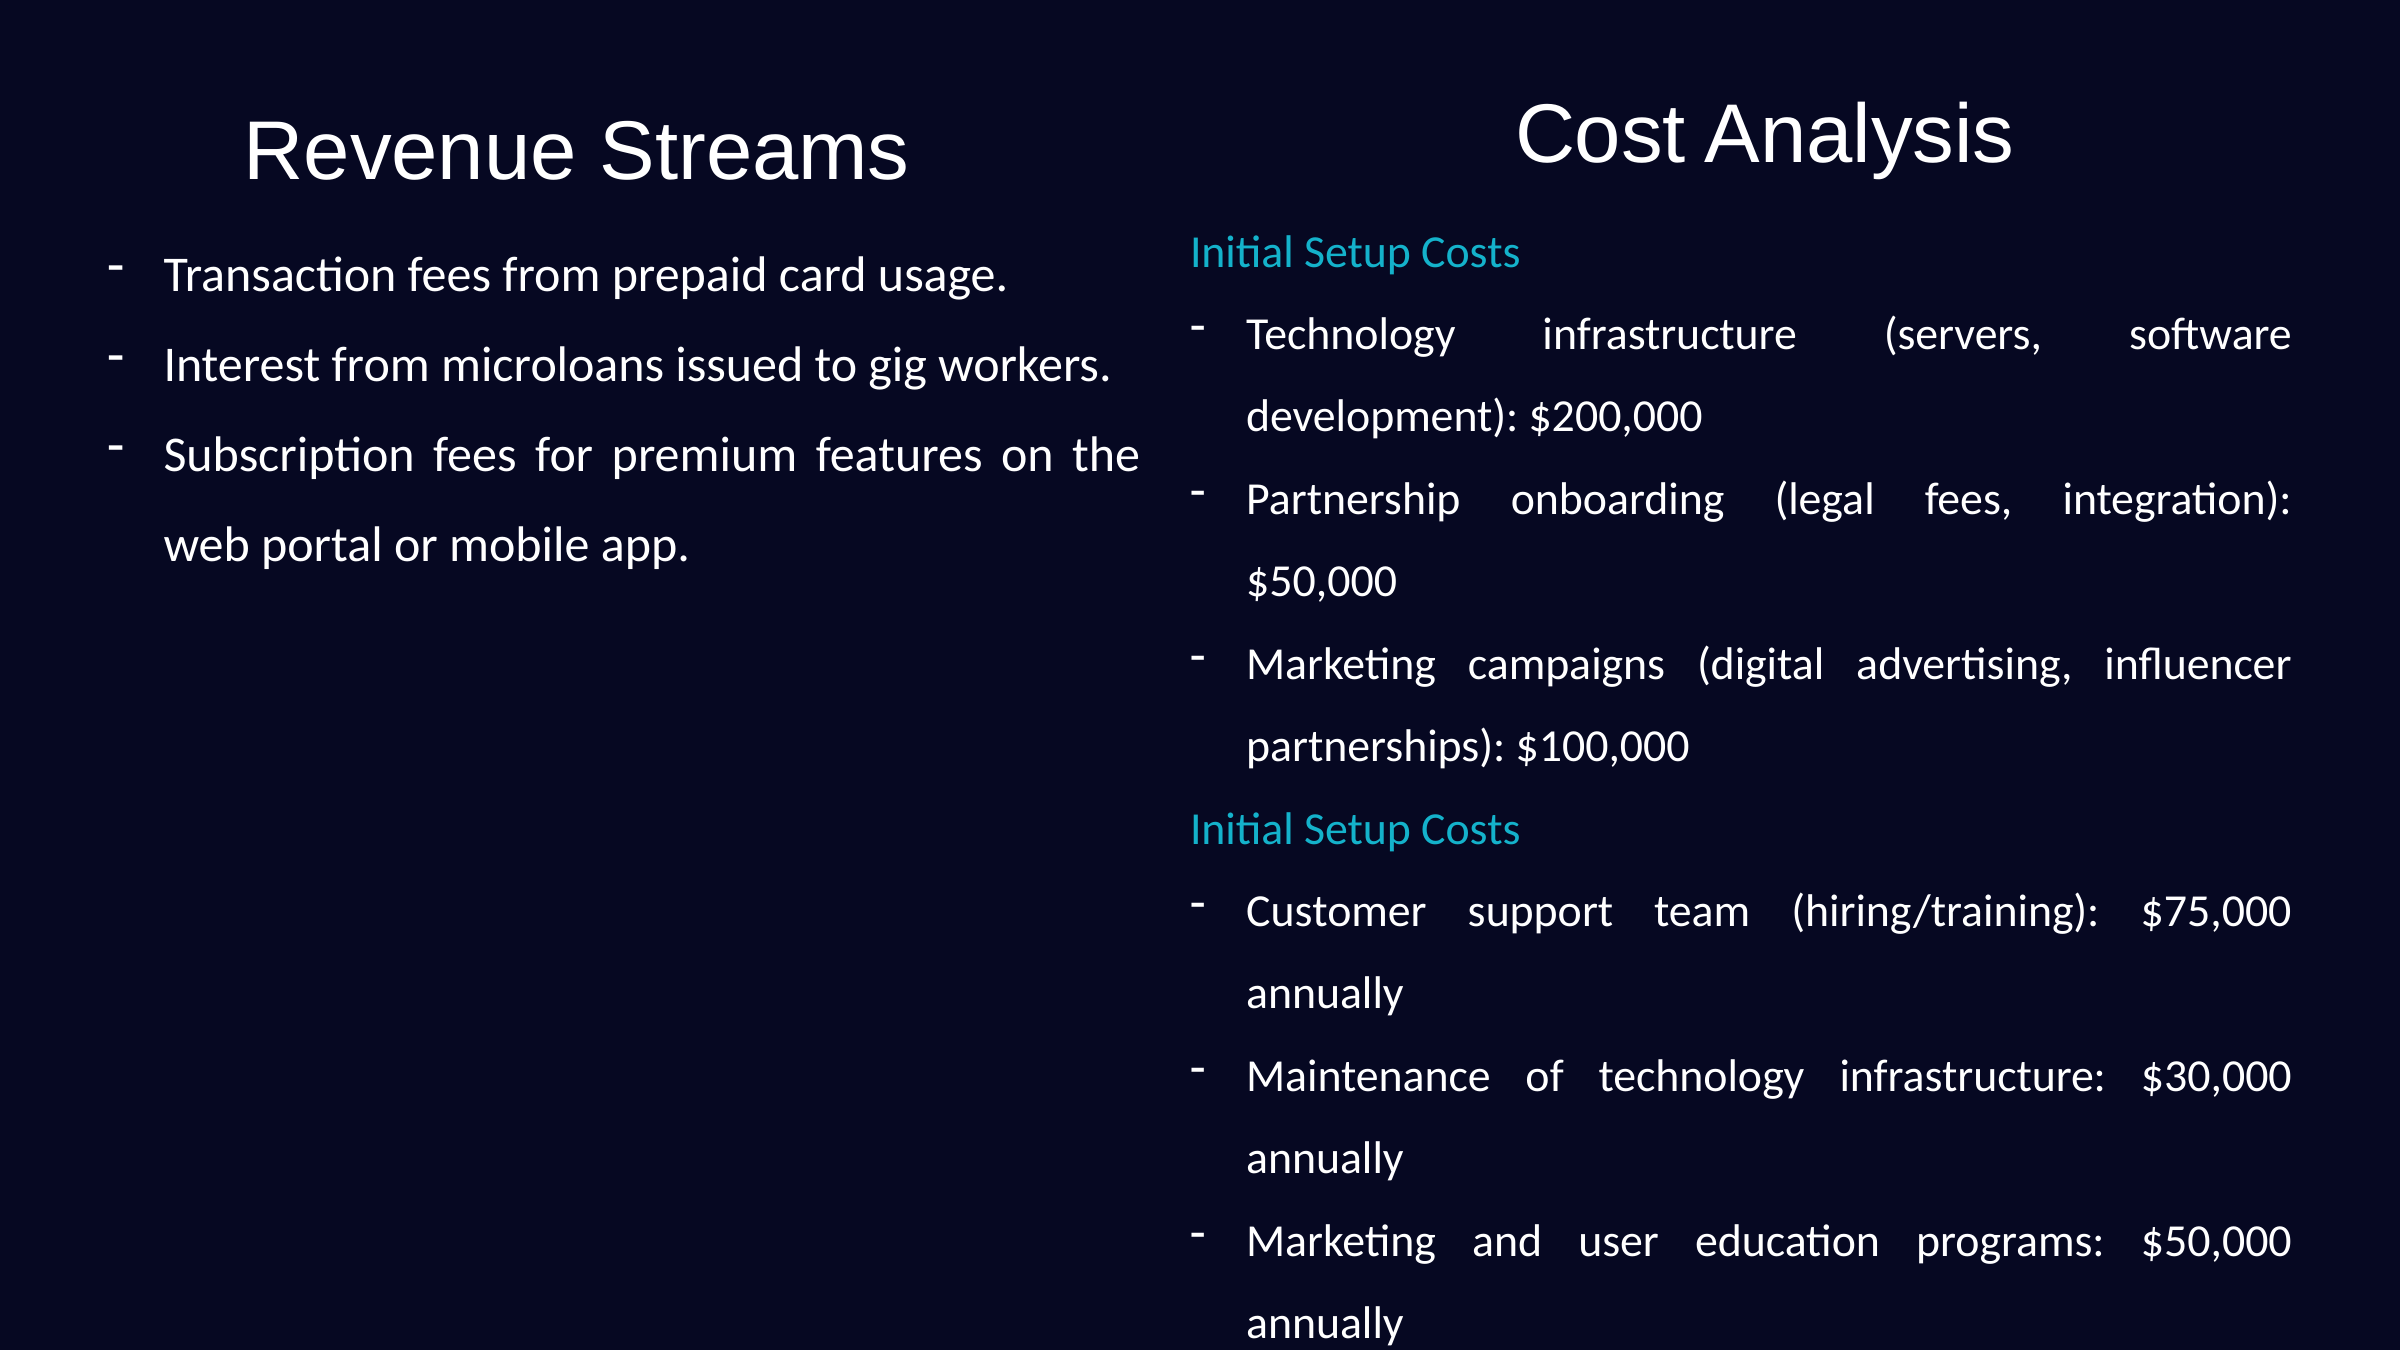

Cost Analysis
Revenue Streams
Initial Setup Costs
Technology infrastructure (servers, software development): $200,000
Partnership onboarding (legal fees, integration): $50,000
Marketing campaigns (digital advertising, influencer partnerships): $100,000
Initial Setup Costs
Customer support team (hiring/training): $75,000 annually
Maintenance of technology infrastructure: $30,000 annually
Marketing and user education programs: $50,000 annually

Transaction fees from prepaid card usage.
Interest from microloans issued to gig workers.
Subscription fees for premium features on the web portal or mobile app.